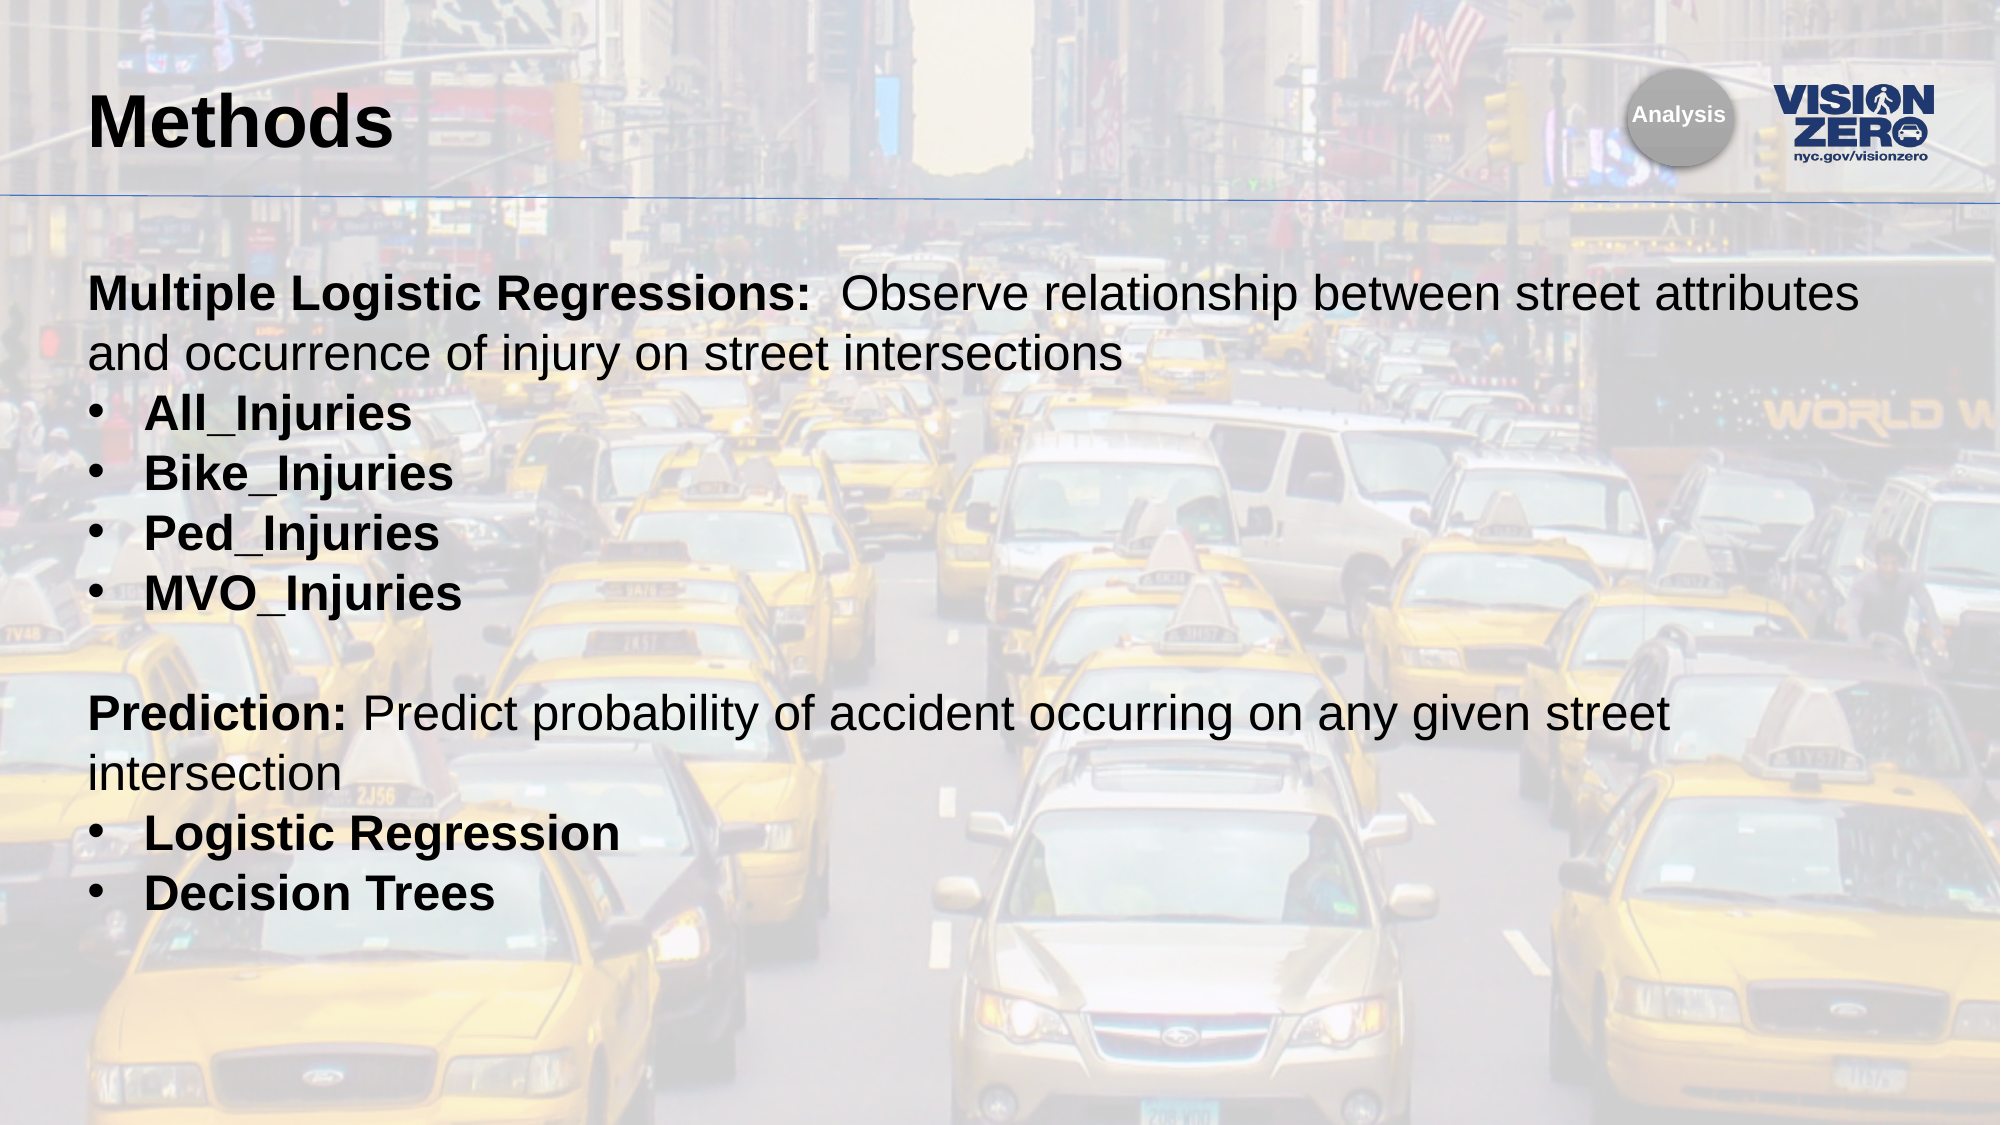

# Methods

Analysis
Multiple Logistic Regressions:  Observe relationship between street attributes and occurrence of injury on street intersections
All_Injuries
Bike_Injuries
Ped_Injuries
MVO_Injuries

Prediction: Predict probability of accident occurring on any given street intersection
Logistic Regression
Decision Trees

9